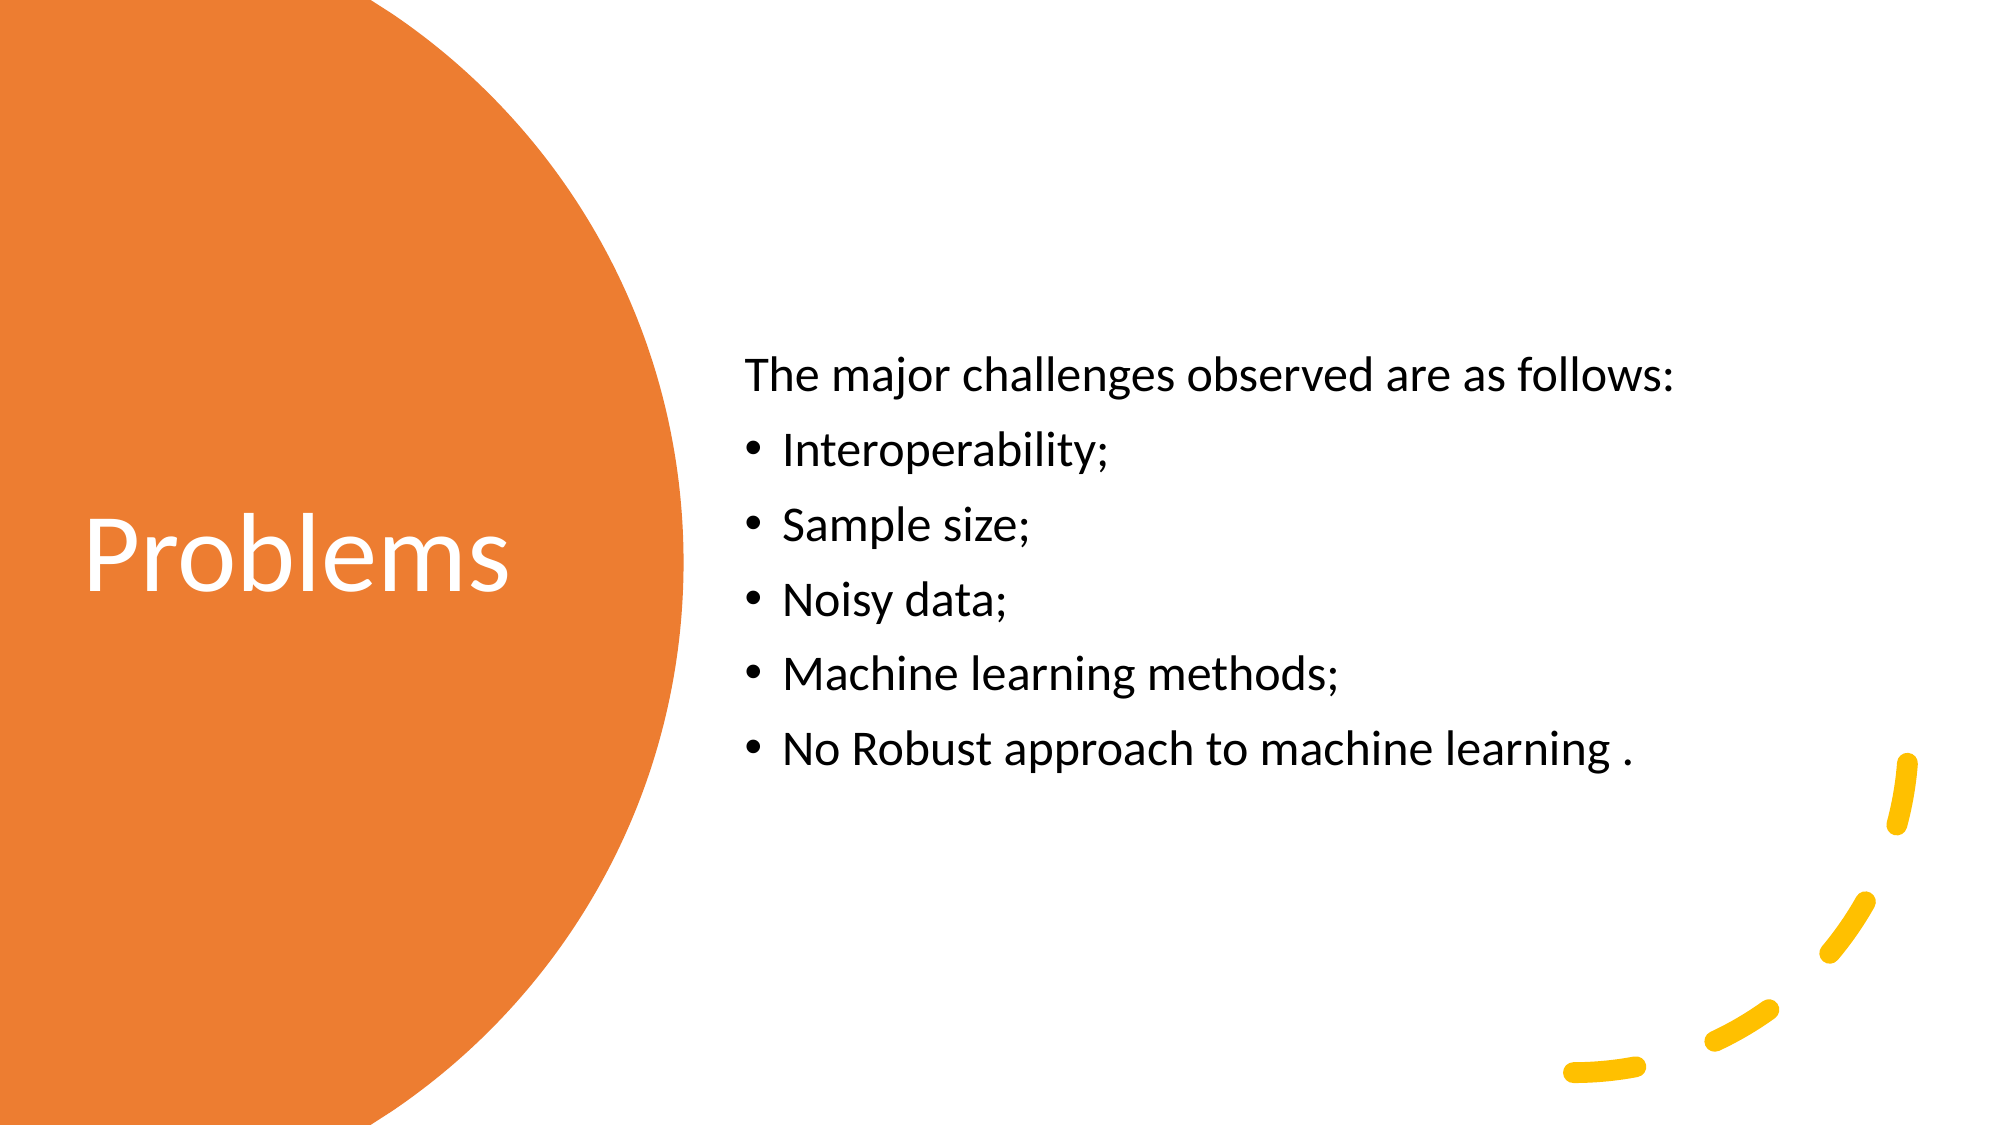

The major challenges observed are as follows:
Interoperability;
Sample size;
Noisy data;
Machine learning methods;
No Robust approach to machine learning .
# Problems